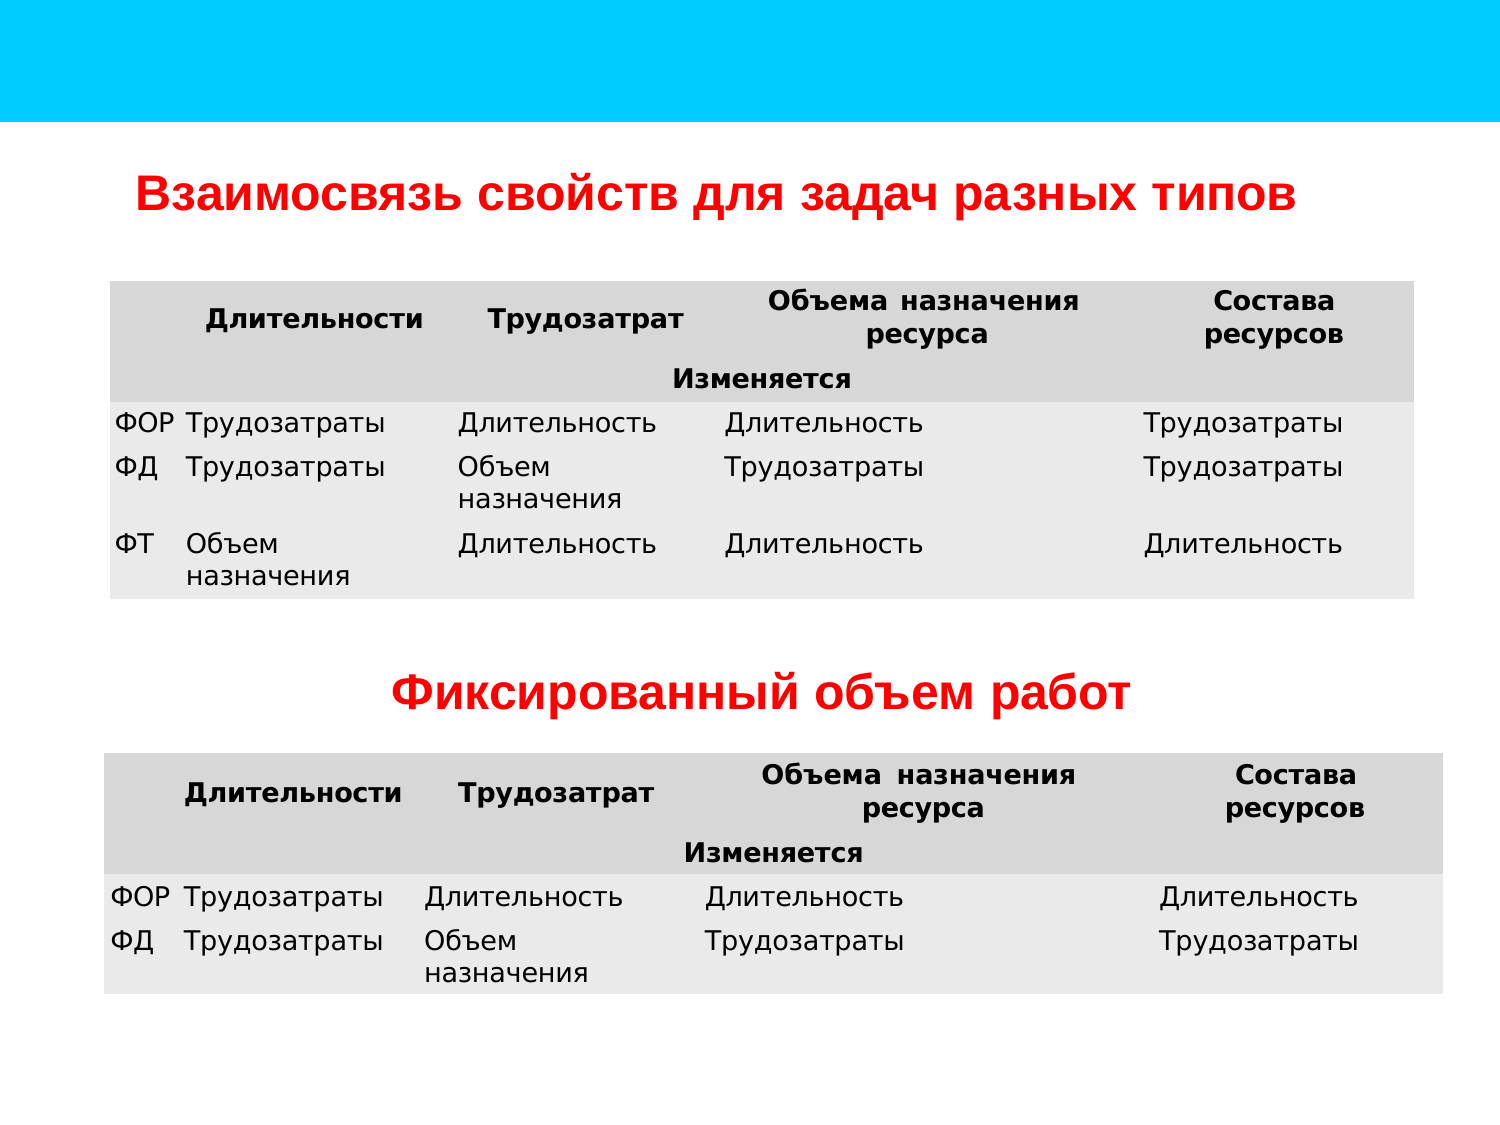

# Взаимосвязь свойств для задач разных типов
|  | Длительности | Трудозатрат | Объема назначения ресурса | Состава ресурсов |
| --- | --- | --- | --- | --- |
| Изменяется |  |  |  |  |
| ФОР | Трудозатраты | Длительность | Длительность | Трудозатраты |
| ФД | Трудозатраты | Объем назначения | Трудозатраты | Трудозатраты |
| ФТ | Объем назначения | Длительность | Длительность | Длительность |
Фиксированный объем работ
|  | Длительности | Трудозатрат | Объема назначения ресурса | Состава ресурсов |
| --- | --- | --- | --- | --- |
| Изменяется |  |  |  |  |
| ФОР | Трудозатраты | Длительность | Длительность | Длительность |
| ФД | Трудозатраты | Объем назначения | Трудозатраты | Трудозатраты |